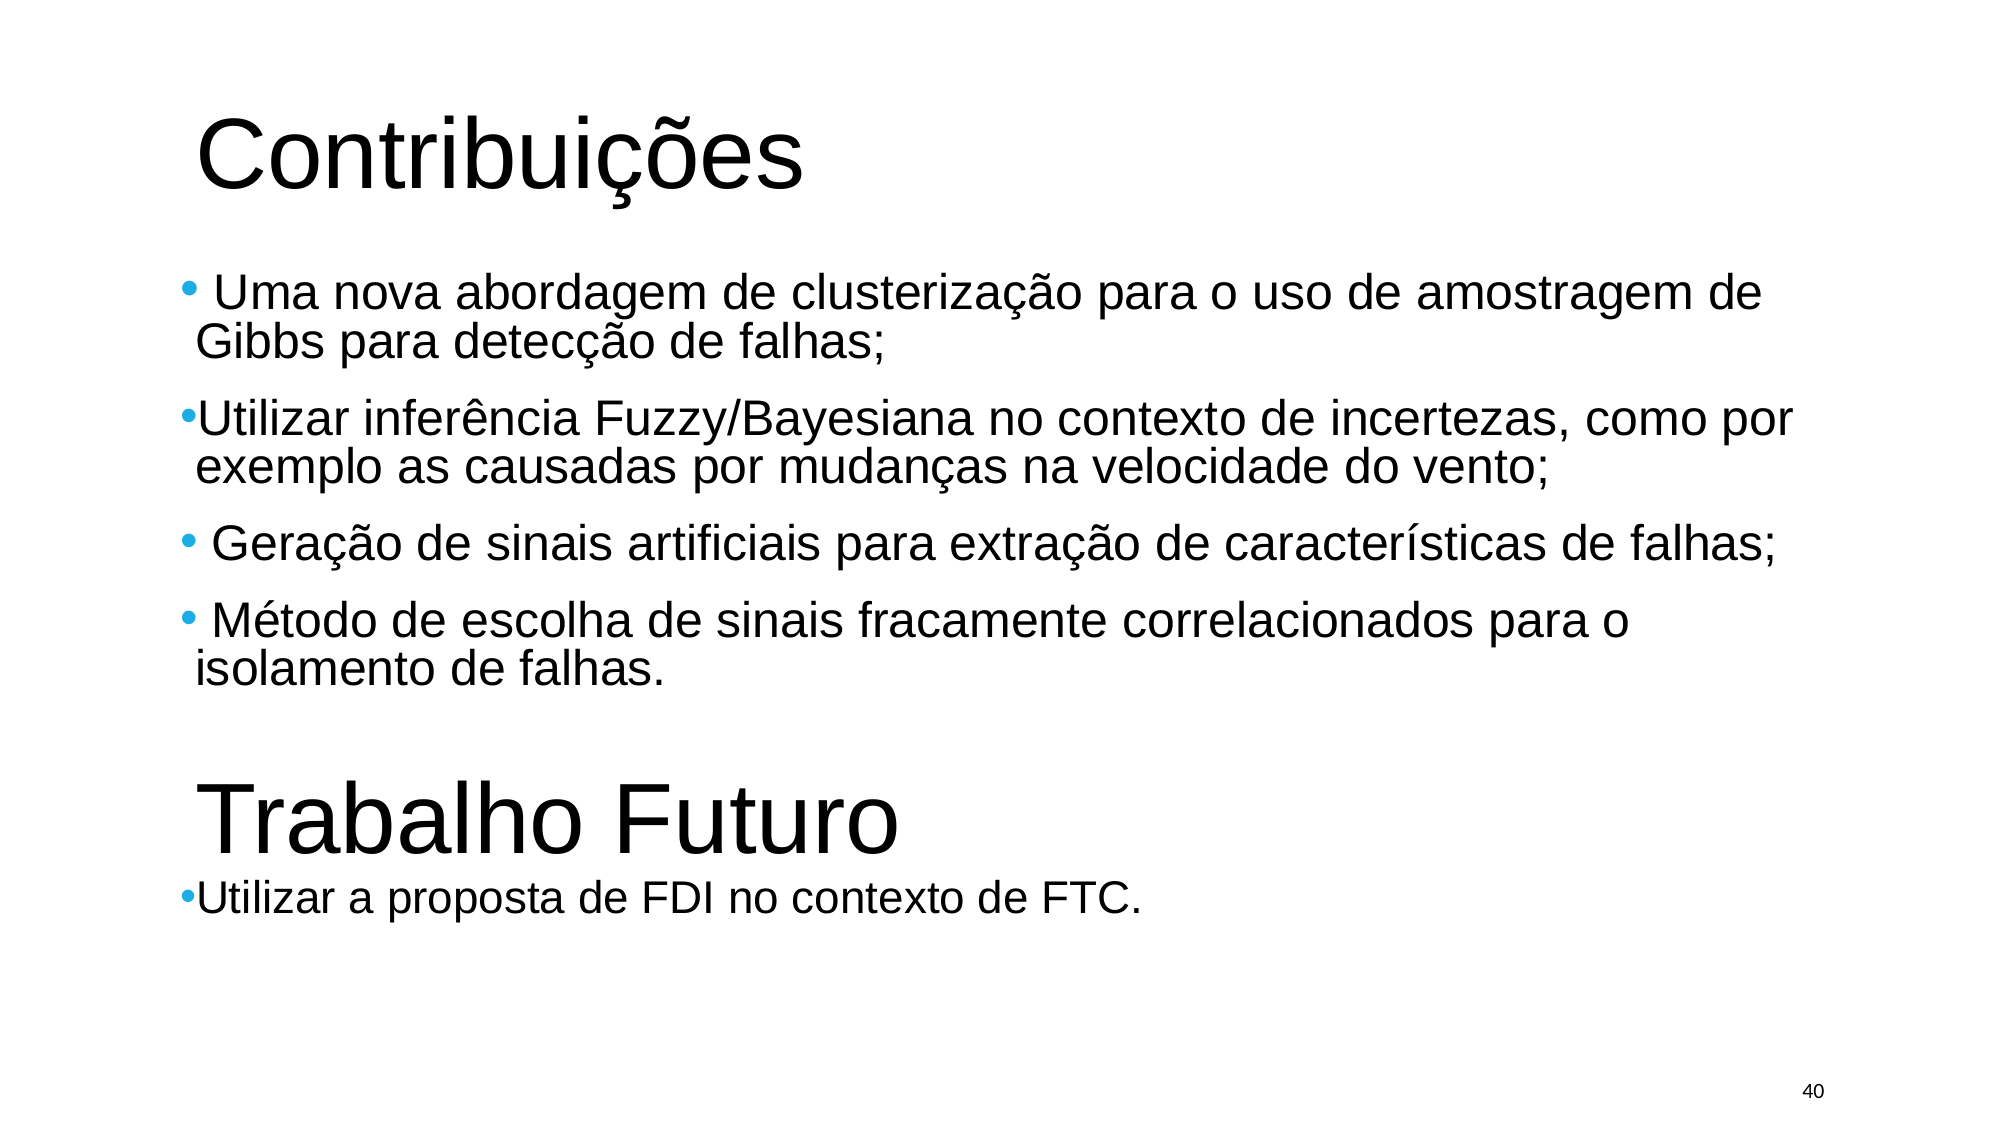

# Contribuições
 Uma nova abordagem de clusterização para o uso de amostragem de Gibbs para detecção de falhas;
Utilizar inferência Fuzzy/Bayesiana no contexto de incertezas, como por exemplo as causadas por mudanças na velocidade do vento;
 Geração de sinais artificiais para extração de características de falhas;
 Método de escolha de sinais fracamente correlacionados para o isolamento de falhas.

Utilizar a proposta de FDI no contexto de FTC.
Trabalho Futuro
40